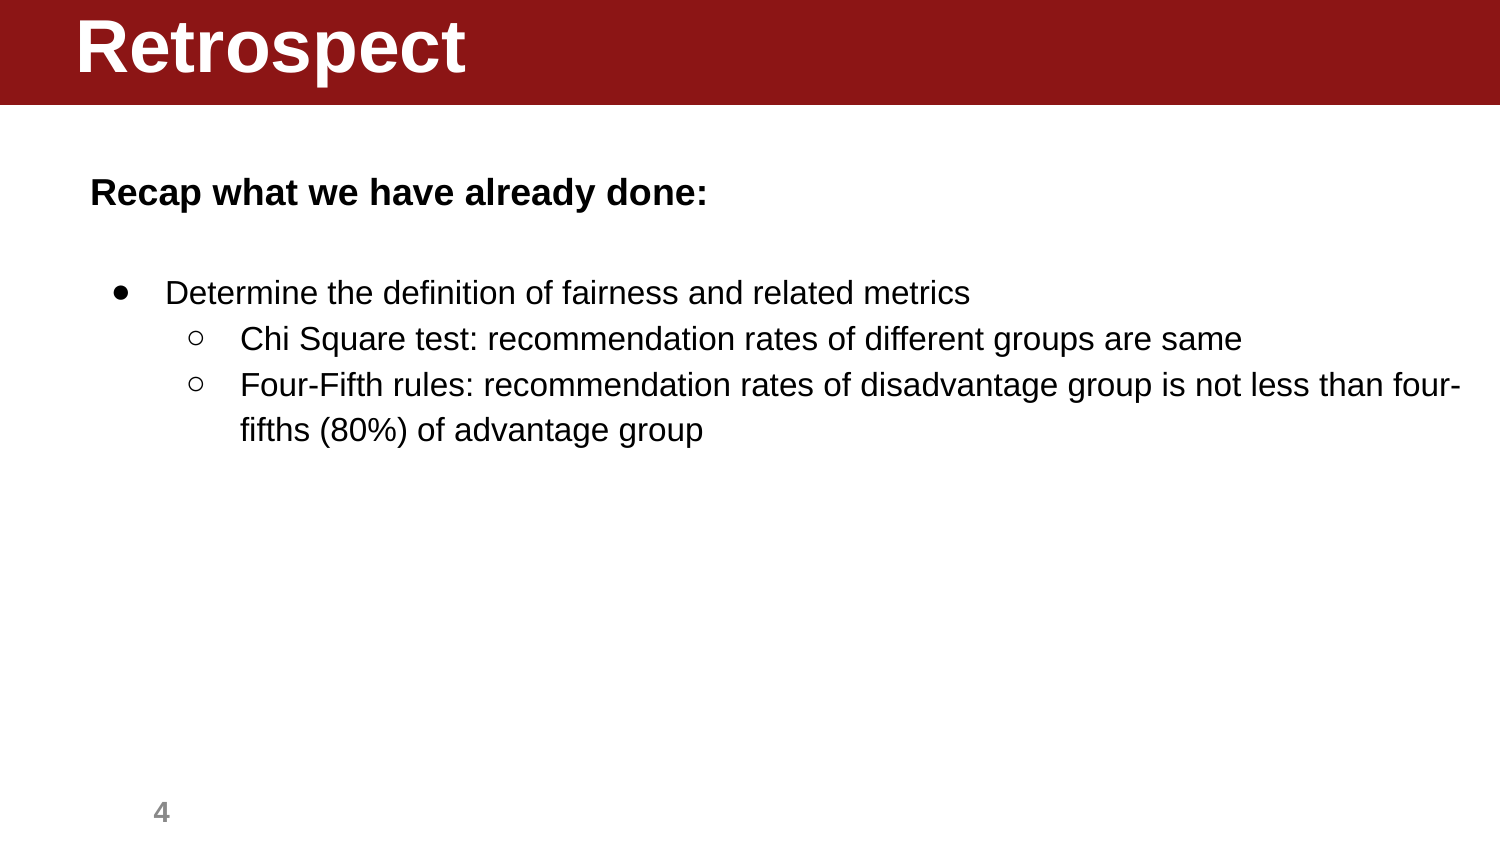

Retrospect
Recap what we have already done:

Determine the definition of fairness and related metrics
Chi Square test: recommendation rates of different groups are same
Four-Fifth rules: recommendation rates of disadvantage group is not less than four-fifths (80%) of advantage group

4